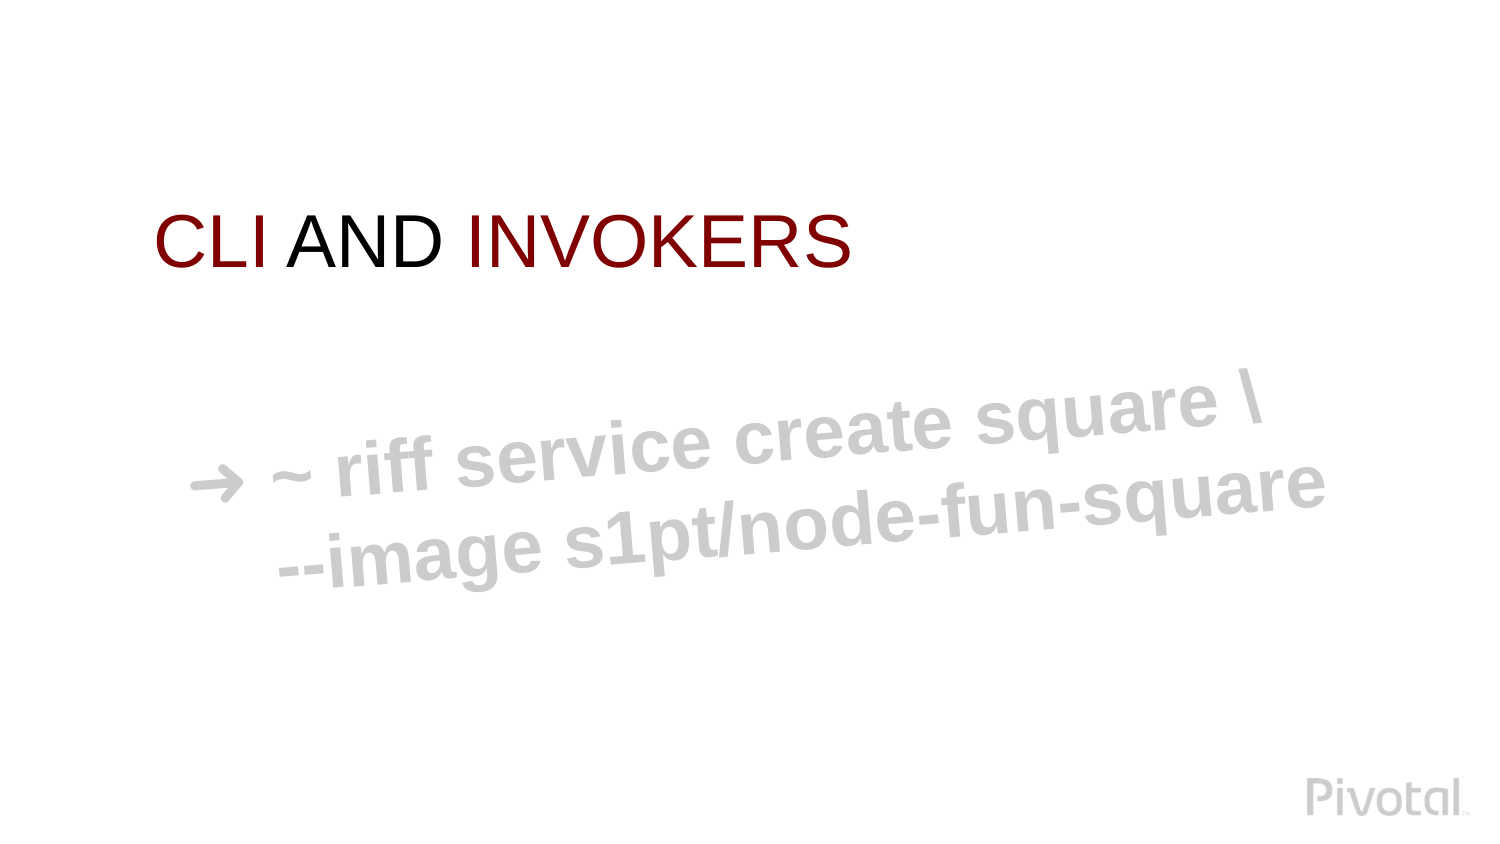

CLI AND INVOKERS
➜ ~ riff service create square \
    --image s1pt/node-fun-square